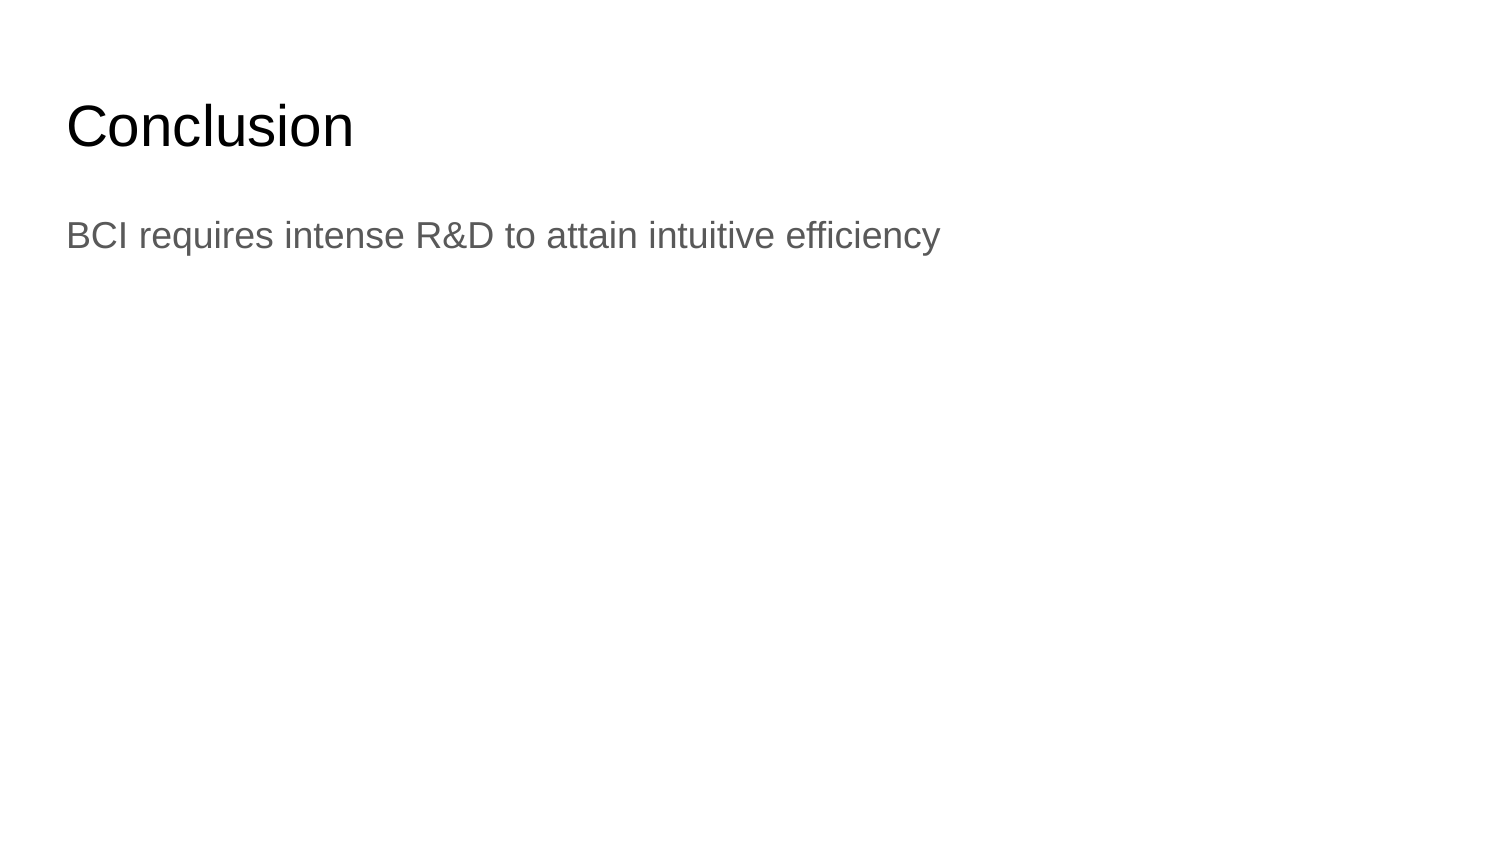

# Conclusion
BCI requires intense R&D to attain intuitive efficiency